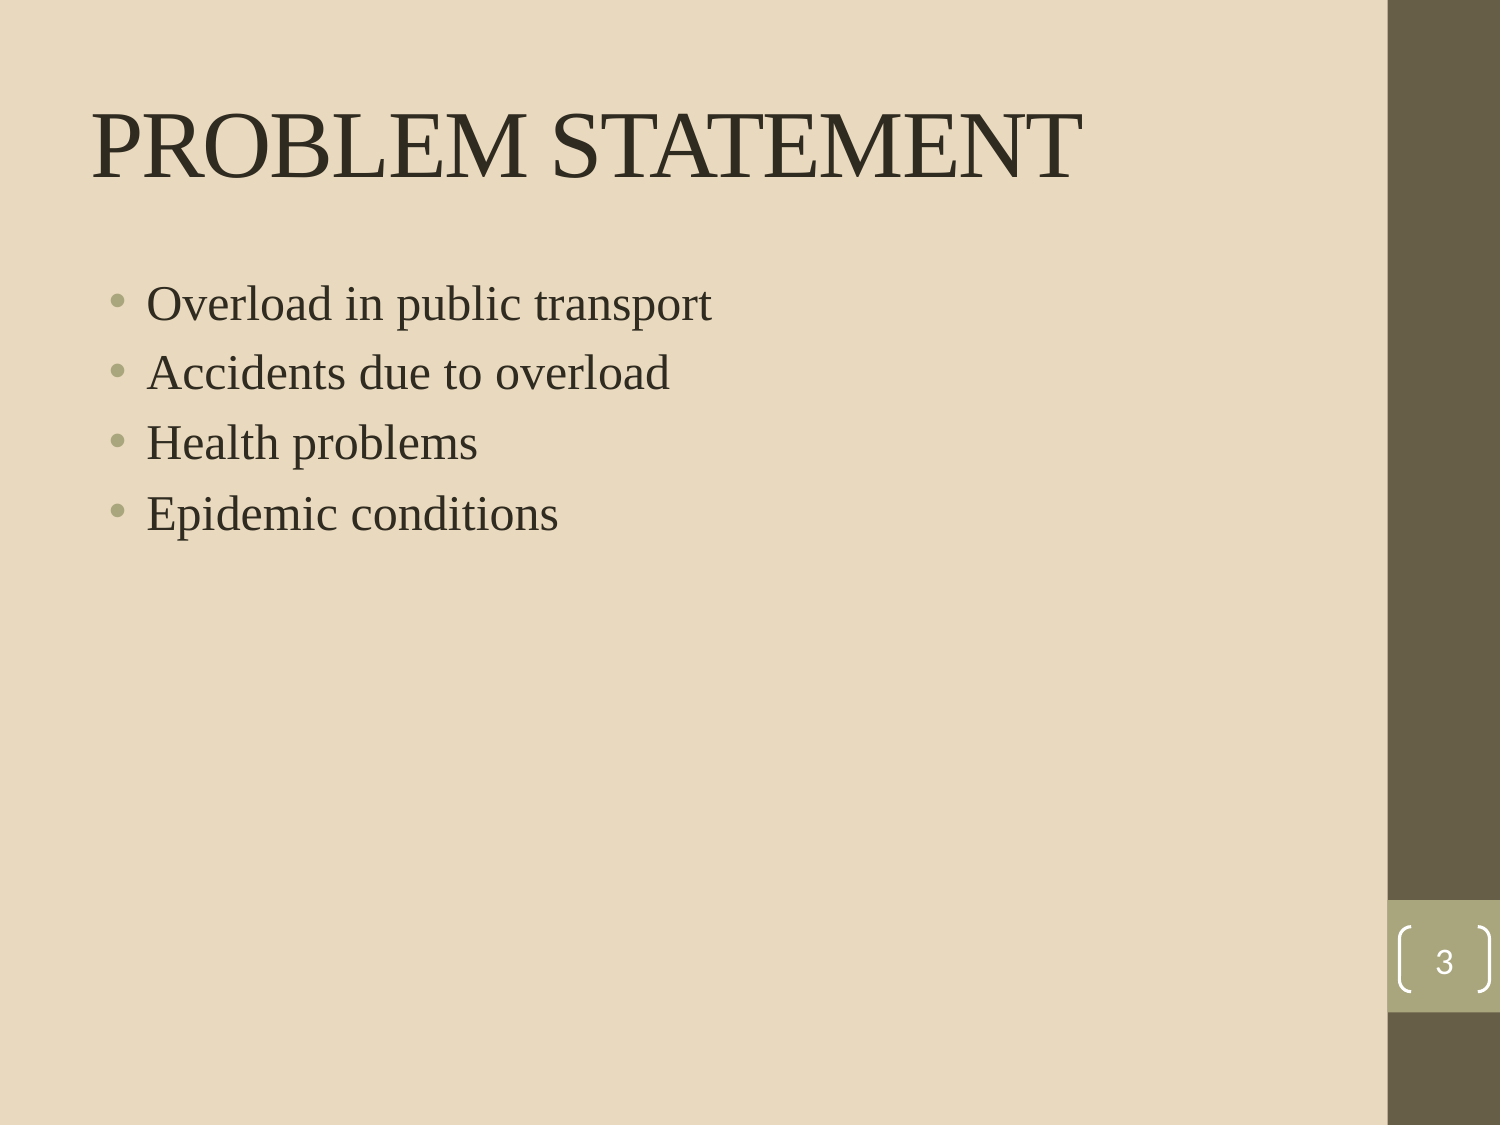

# PROBLEM STATEMENT
Overload in public transport
Accidents due to overload
Health problems
Epidemic conditions

3